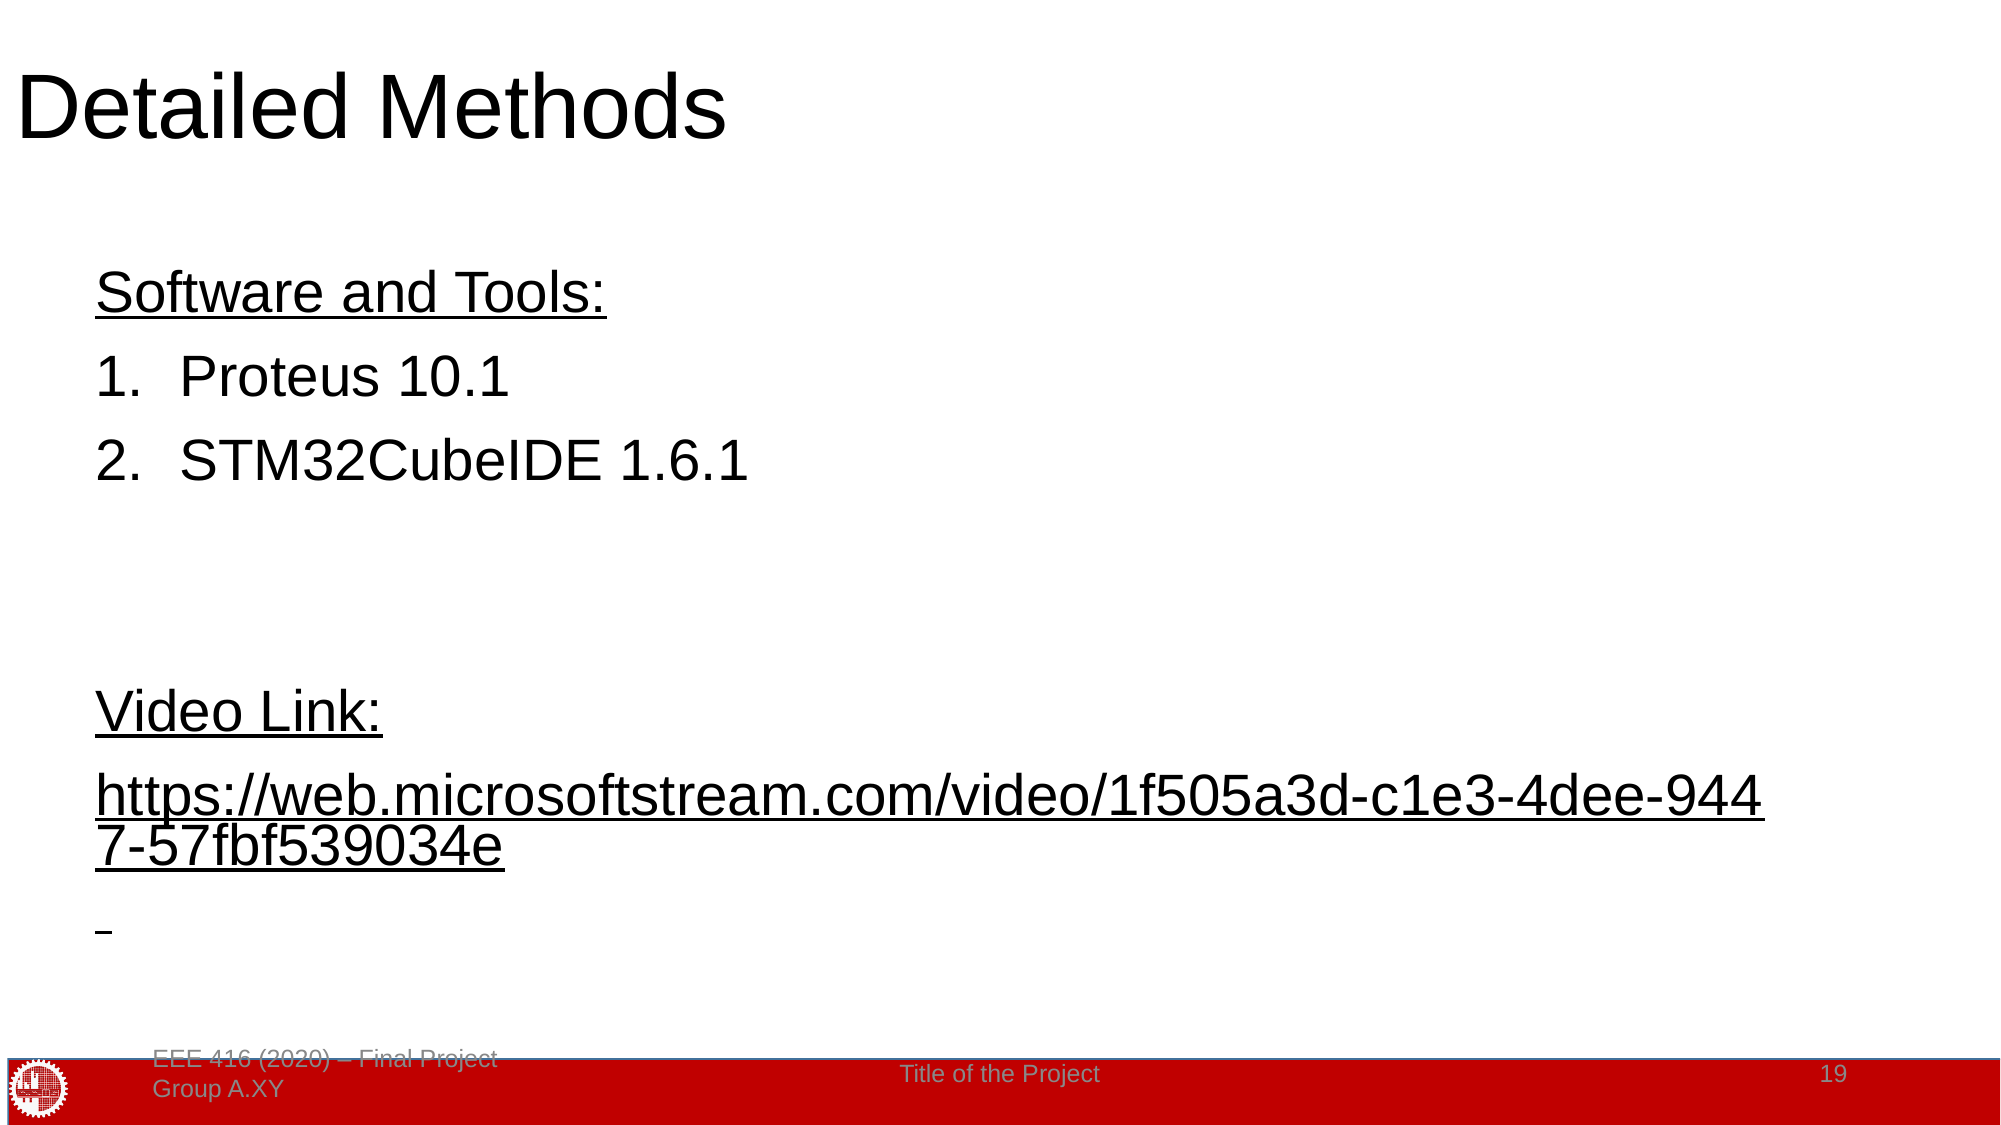

# Detailed Methods
Software and Tools:
Proteus 10.1
STM32CubeIDE 1.6.1

Video Link:
https://web.microsoftstream.com/video/1f505a3d-c1e3-4dee-9447-57fbf539034e

EEE 416 (2020) – Final Project Group A.XY
Title of the Project
19